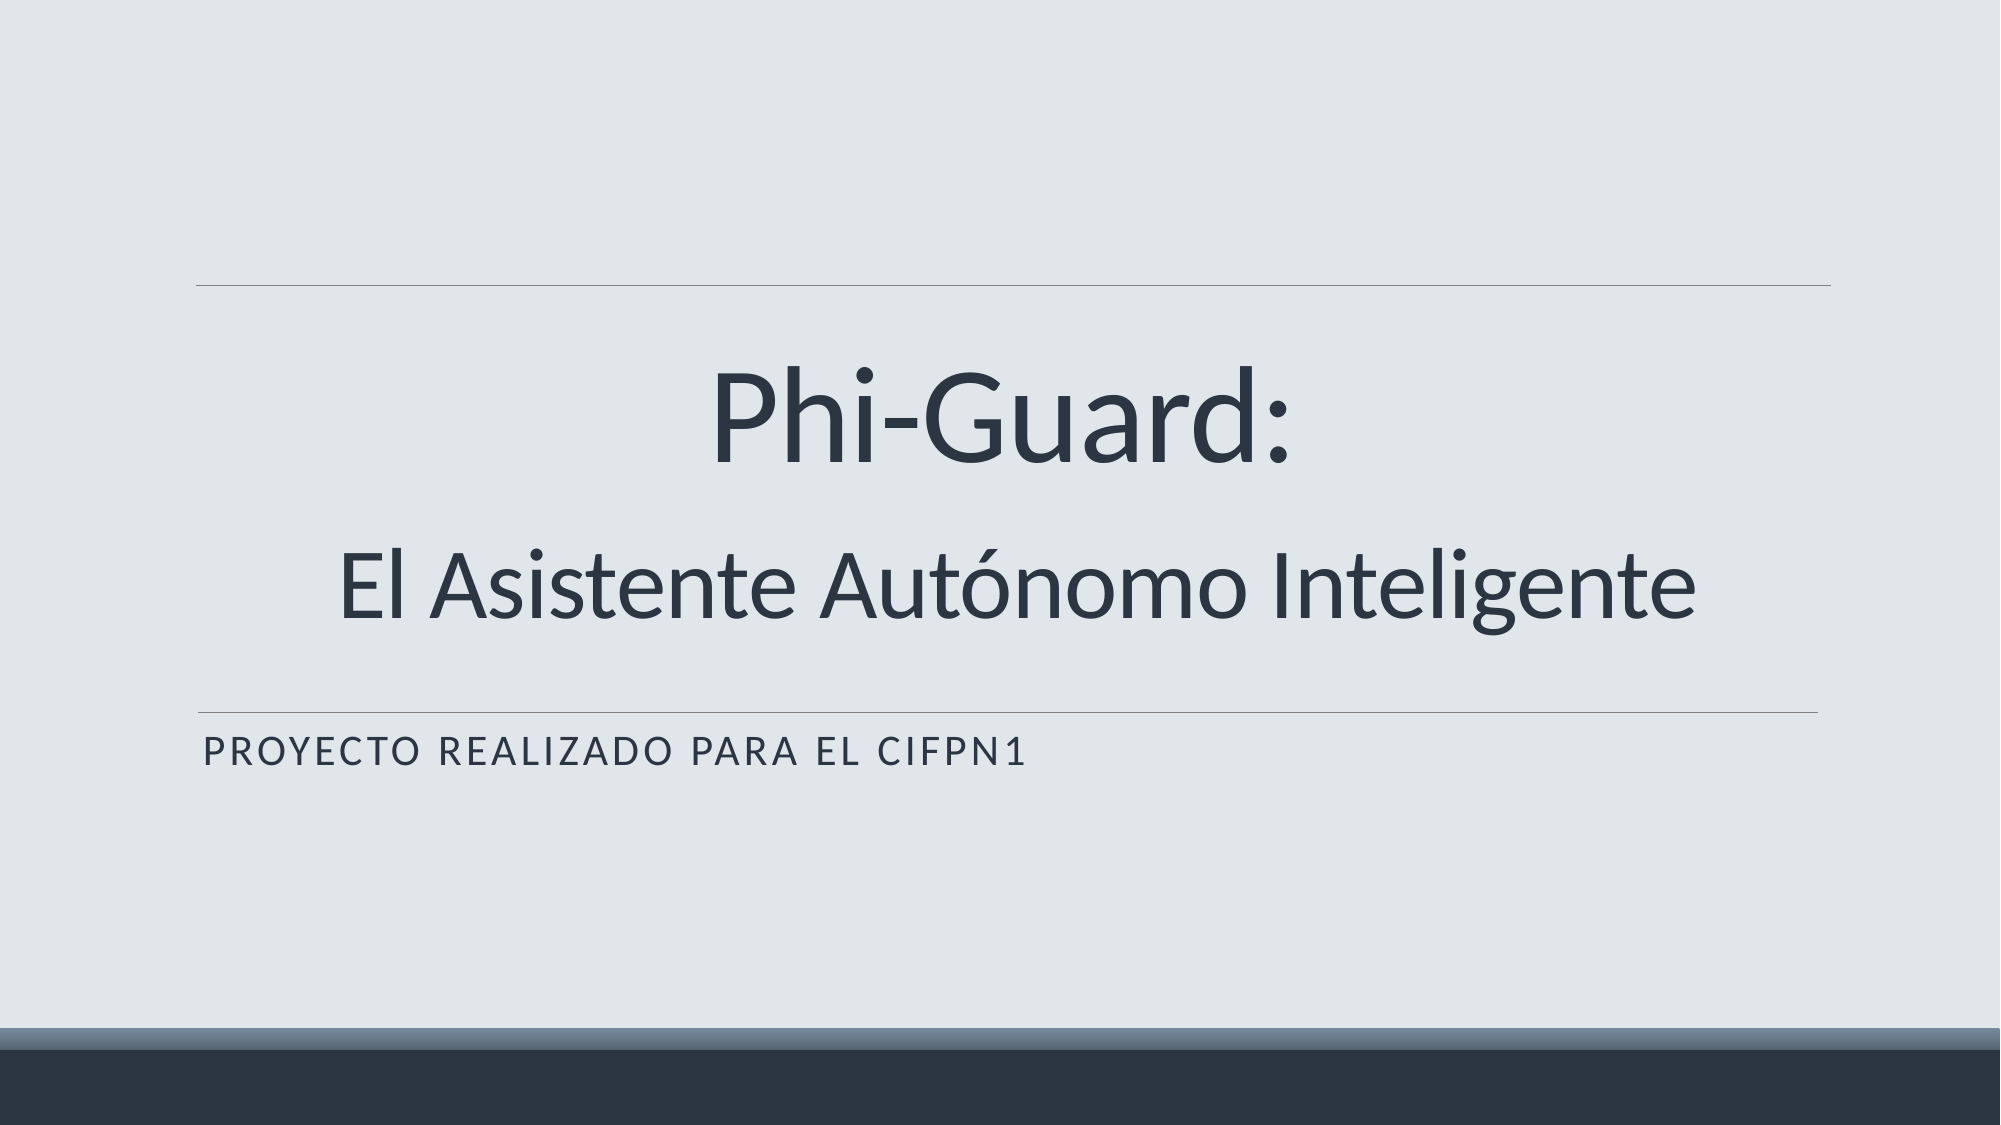

# Phi-Guard: El Asistente Autónomo Inteligente
PROYECTO REALIZADO PARA EL CIFPN1